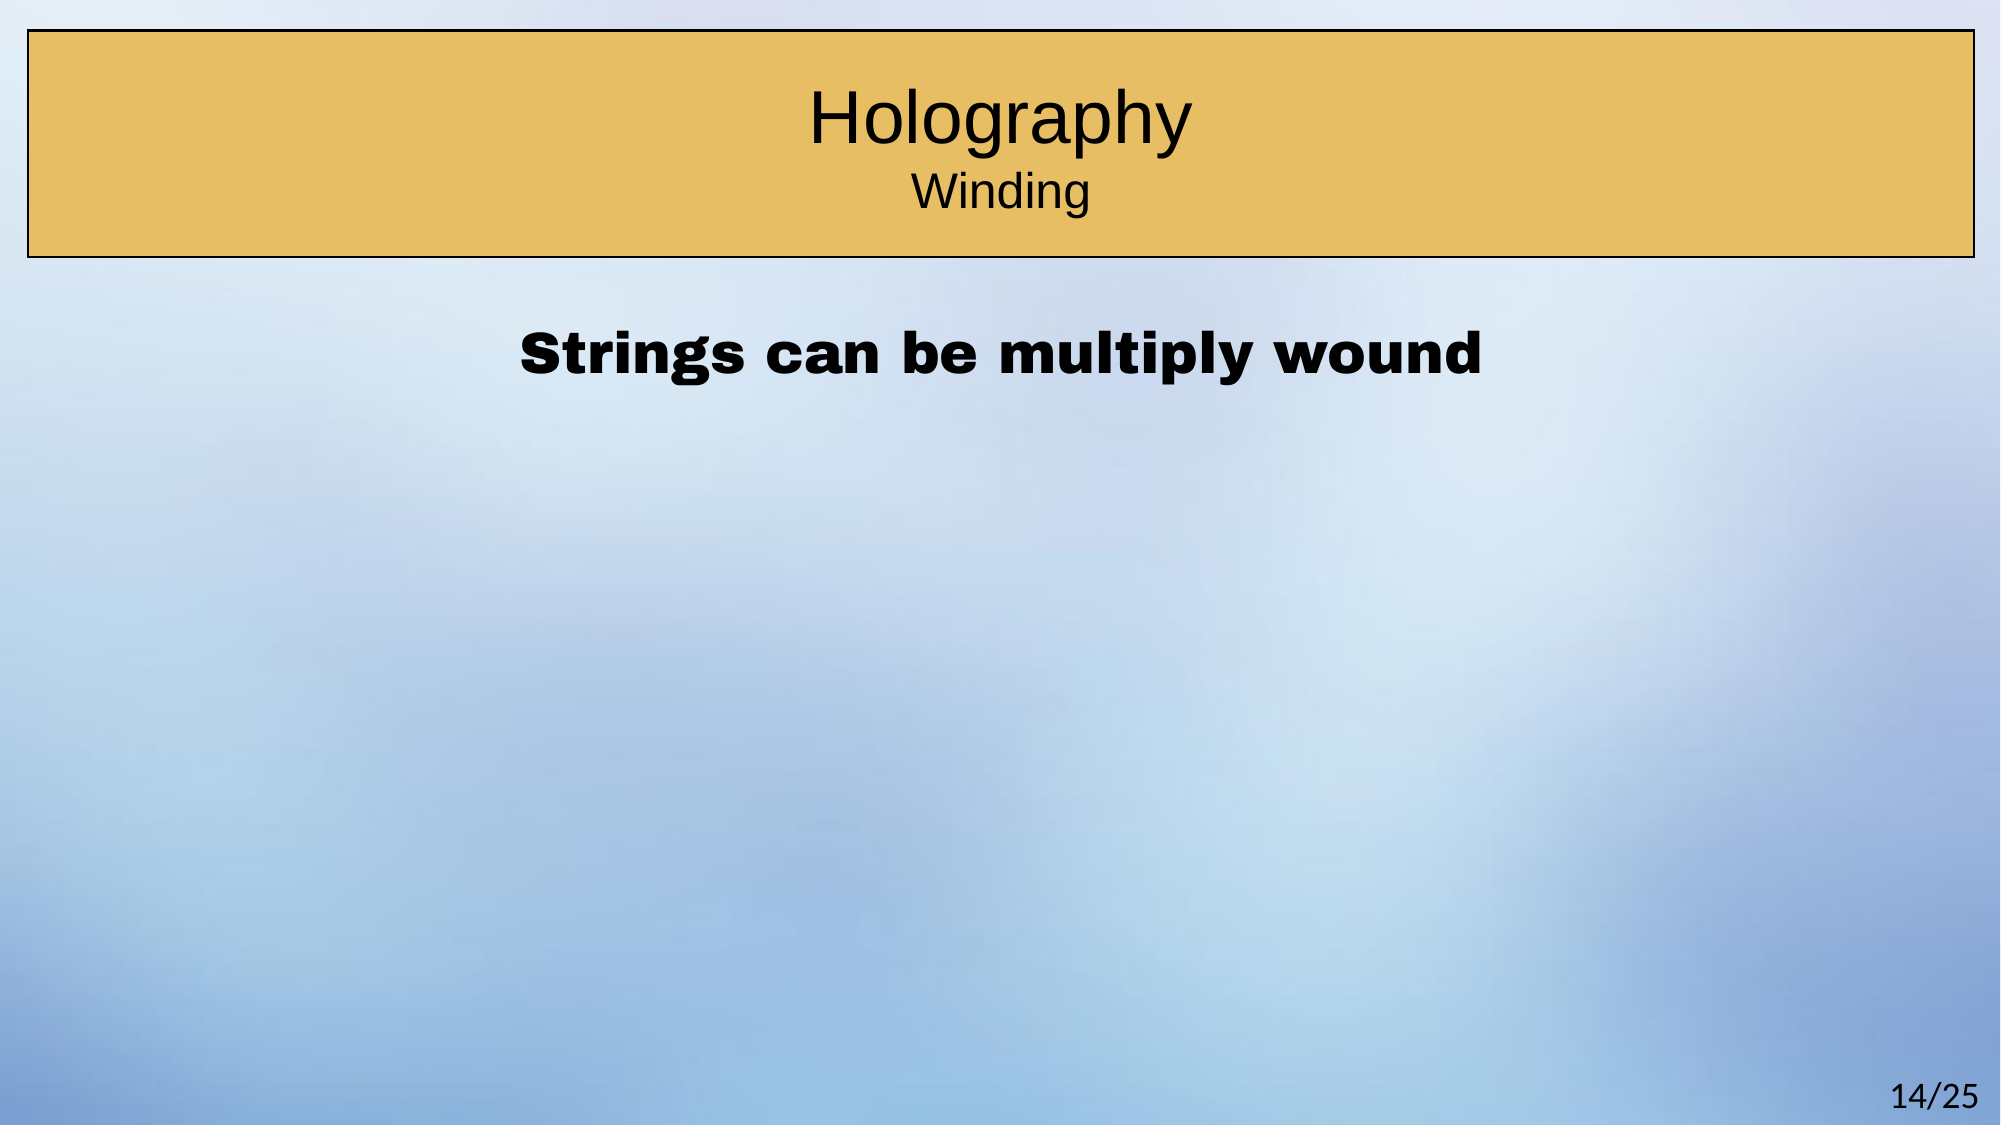

Holography
Winding
Strings can be multiply wound
14/25